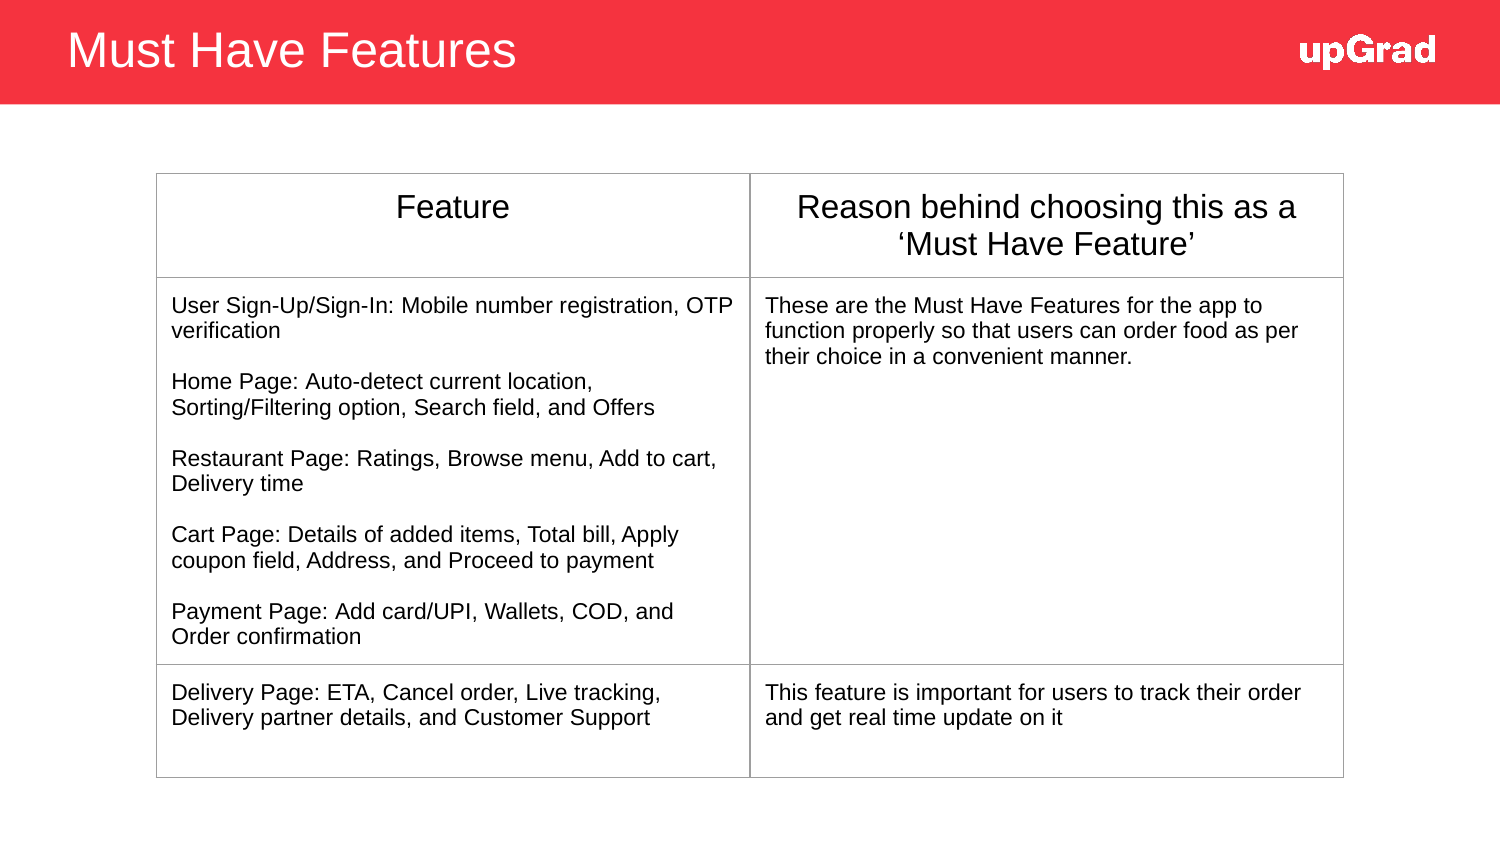

# Must Have Features
| Feature | Reason behind choosing this as a ‘Must Have Feature’ |
| --- | --- |
| User Sign-Up/Sign-In: Mobile number registration, OTP verification Home Page: Auto-detect current location, Sorting/Filtering option, Search field, and Offers Restaurant Page: Ratings, Browse menu, Add to cart, Delivery time Cart Page: Details of added items, Total bill, Apply coupon field, Address, and Proceed to payment Payment Page: Add card/UPI, Wallets, COD, and Order confirmation | These are the Must Have Features for the app to function properly so that users can order food as per their choice in a convenient manner. |
| Delivery Page: ETA, Cancel order, Live tracking, Delivery partner details, and Customer Support | This feature is important for users to track their order and get real time update on it |